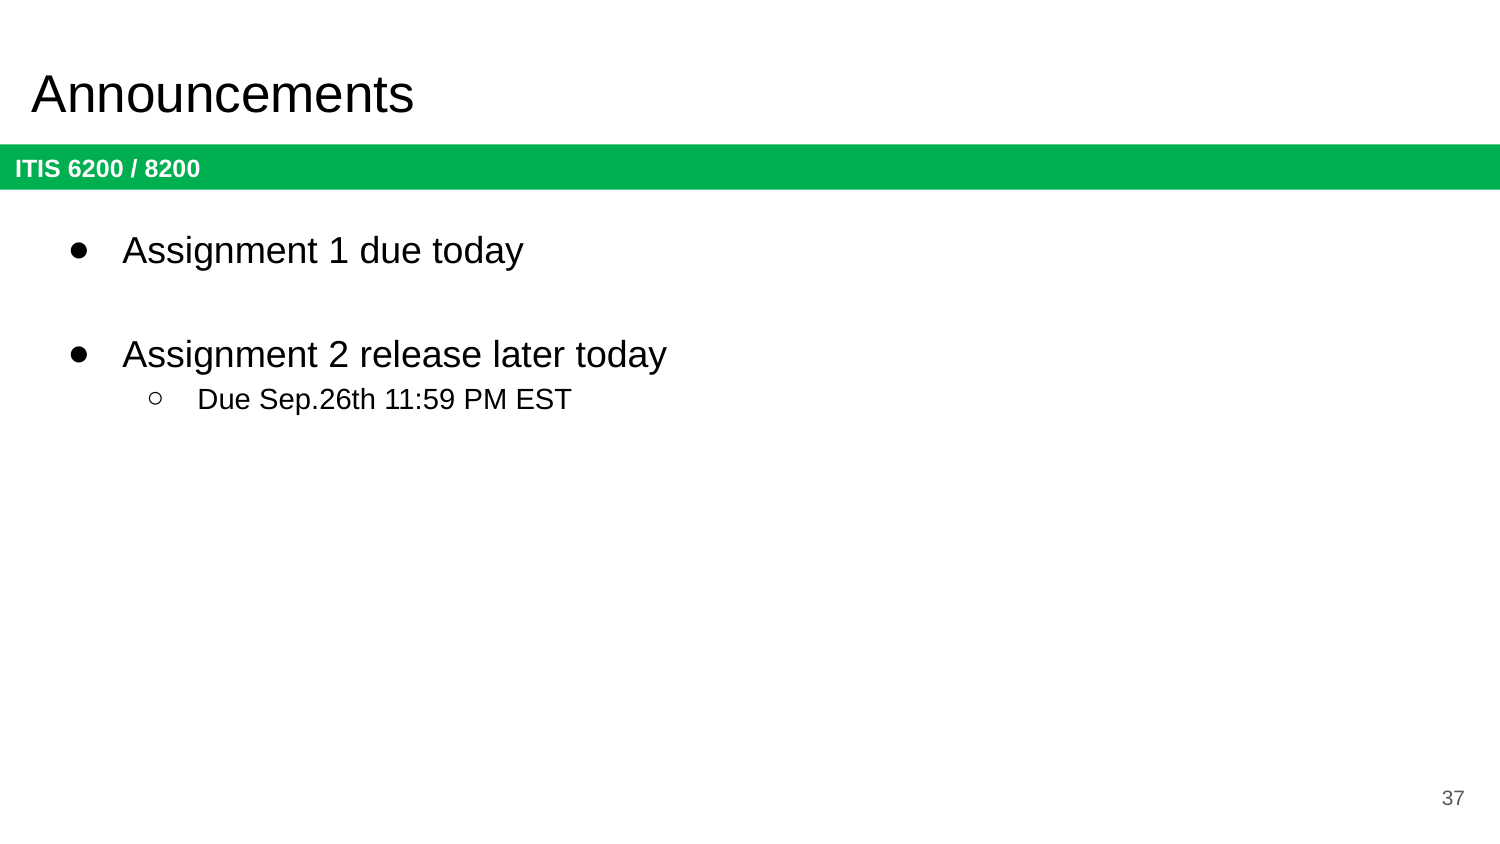

# Announcements
Assignment 1 due today

Assignment 2 release later today
Due Sep.26th 11:59 PM EST

37